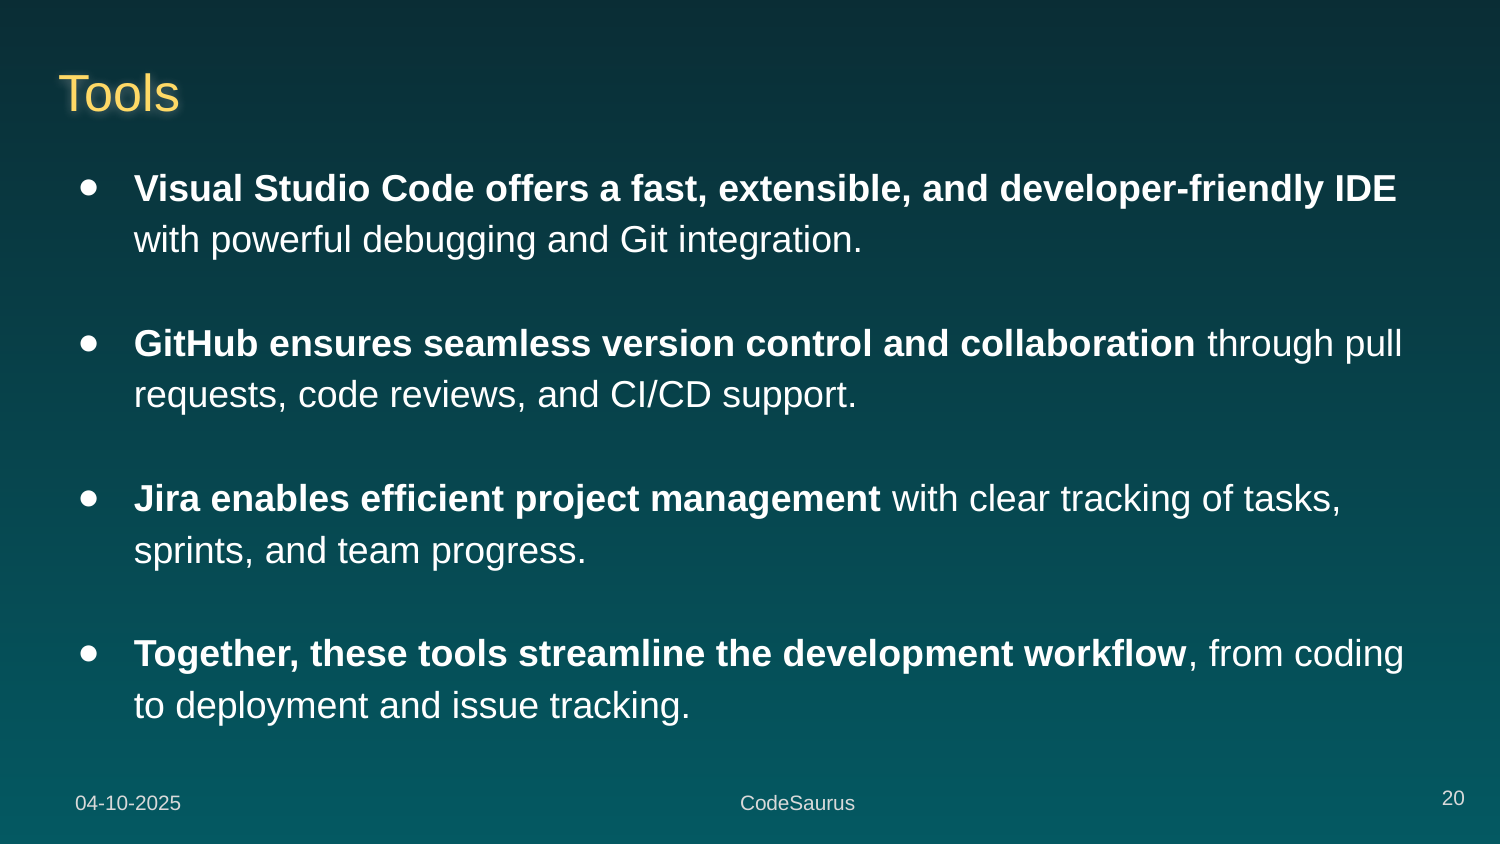

# Tools
Visual Studio Code offers a fast, extensible, and developer-friendly IDE with powerful debugging and Git integration.

GitHub ensures seamless version control and collaboration through pull requests, code reviews, and CI/CD support.

Jira enables efficient project management with clear tracking of tasks, sprints, and team progress.

Together, these tools streamline the development workflow, from coding to deployment and issue tracking.

20